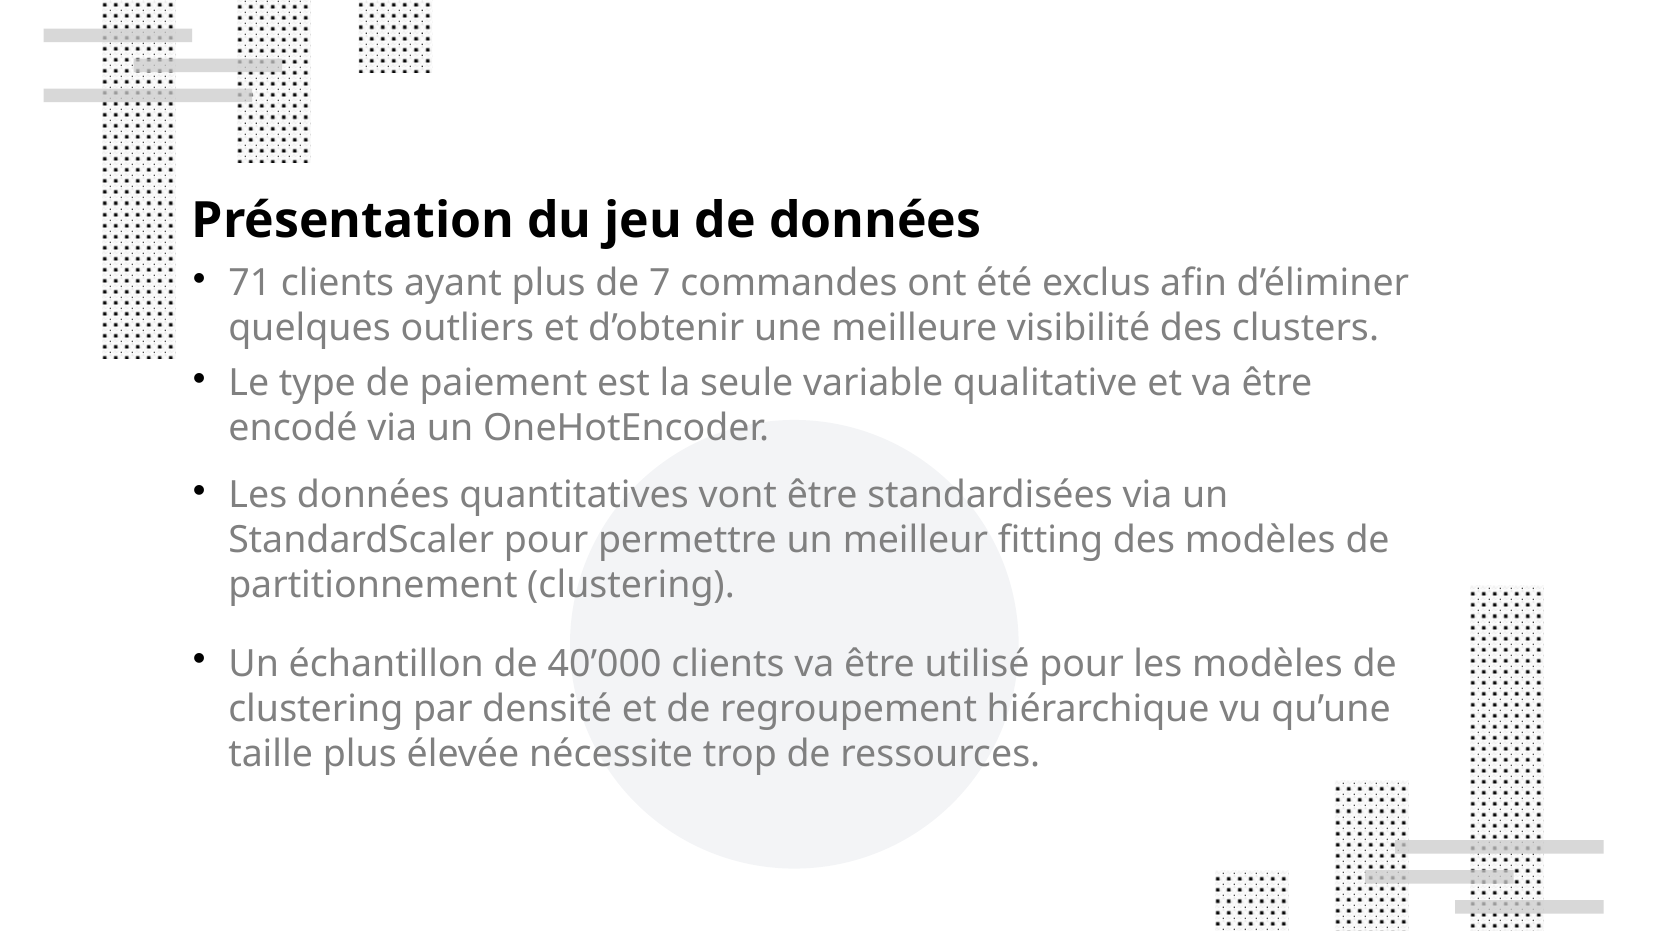

Présentation du jeu de données
71 clients ayant plus de 7 commandes ont été exclus afin d’éliminer quelques outliers et d’obtenir une meilleure visibilité des clusters.
Le type de paiement est la seule variable qualitative et va être encodé via un OneHotEncoder.
Les données quantitatives vont être standardisées via un StandardScaler pour permettre un meilleur fitting des modèles de partitionnement (clustering).
Un échantillon de 40’000 clients va être utilisé pour les modèles de clustering par densité et de regroupement hiérarchique vu qu’une taille plus élevée nécessite trop de ressources.